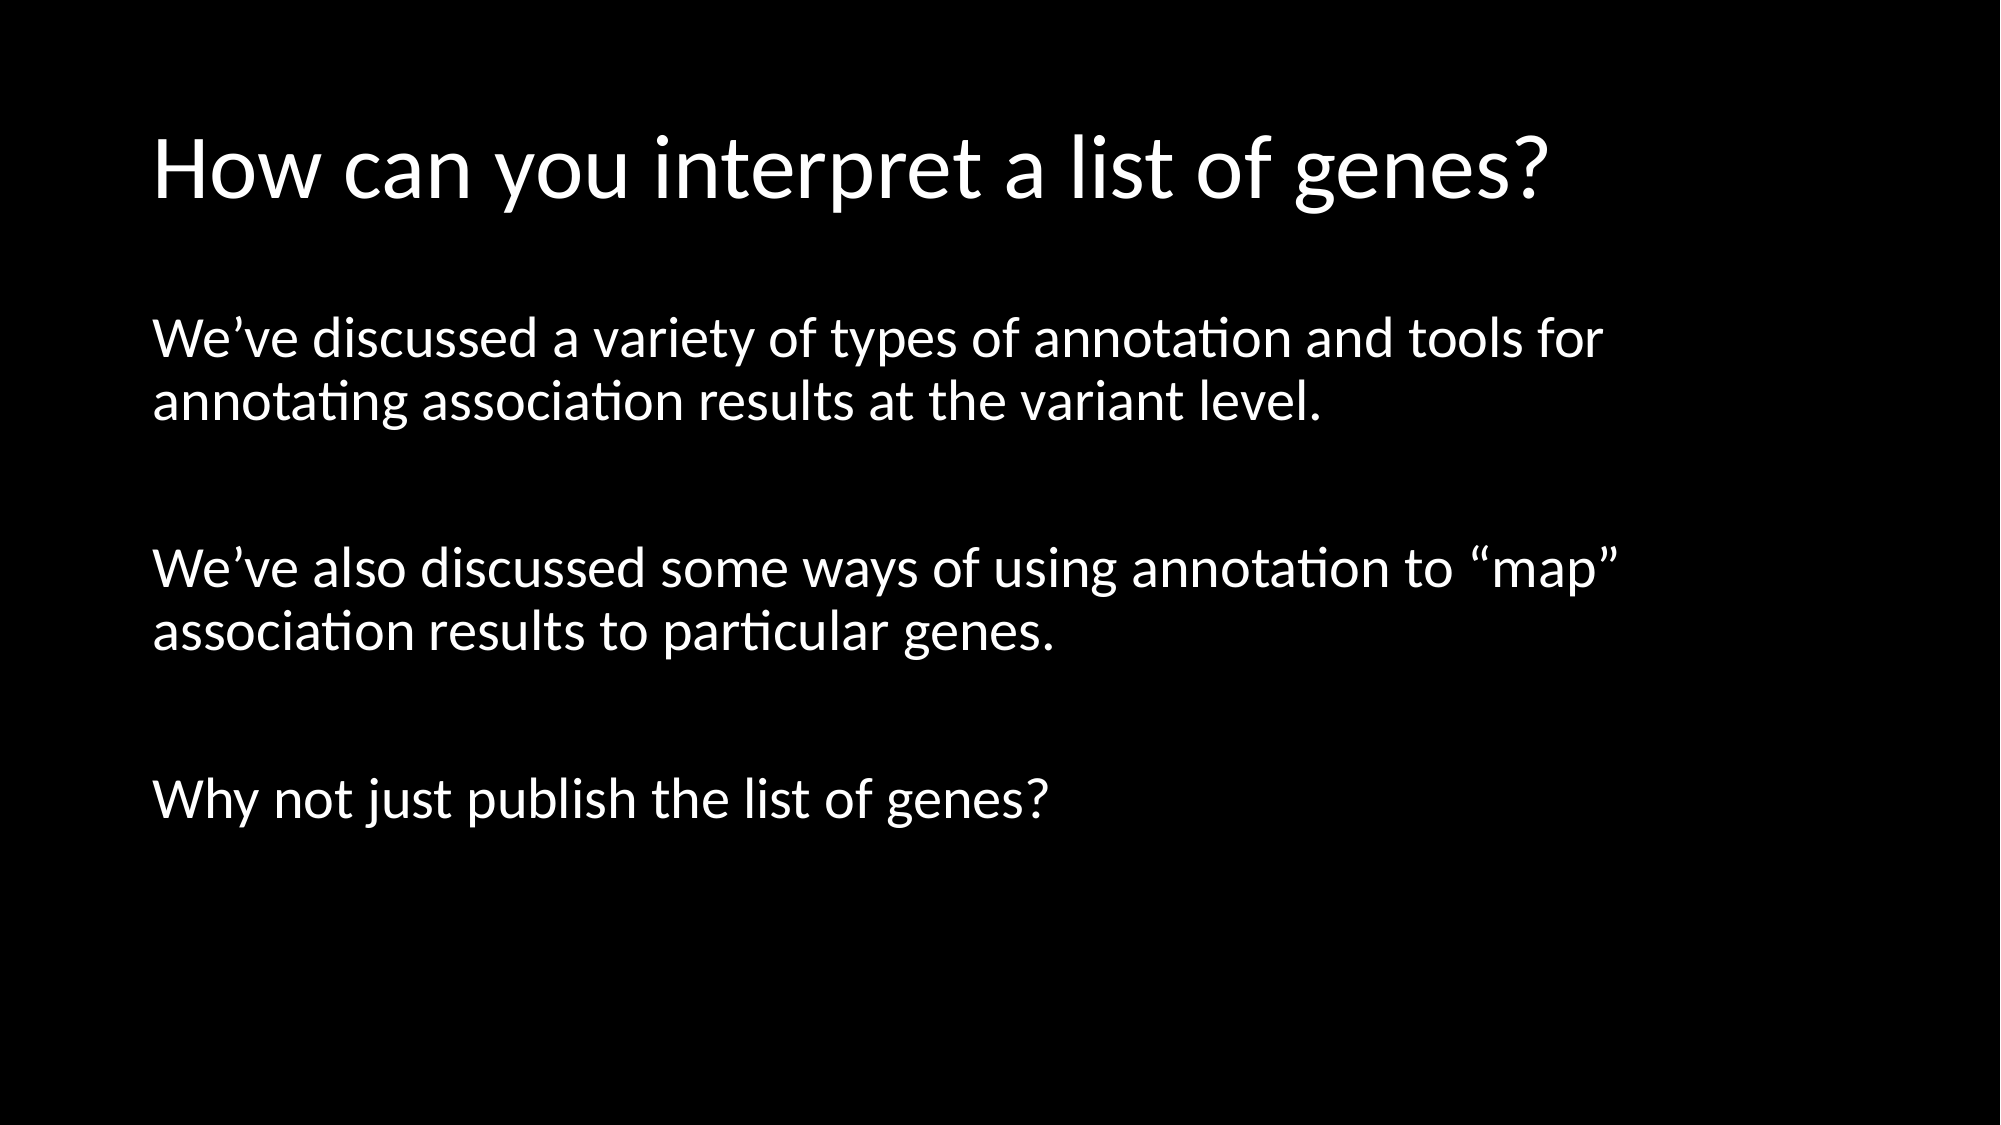

# How can you interpret a list of genes?
We’ve discussed a variety of types of annotation and tools for annotating association results at the variant level.

We’ve also discussed some ways of using annotation to “map” association results to particular genes.

Why not just publish the list of genes?